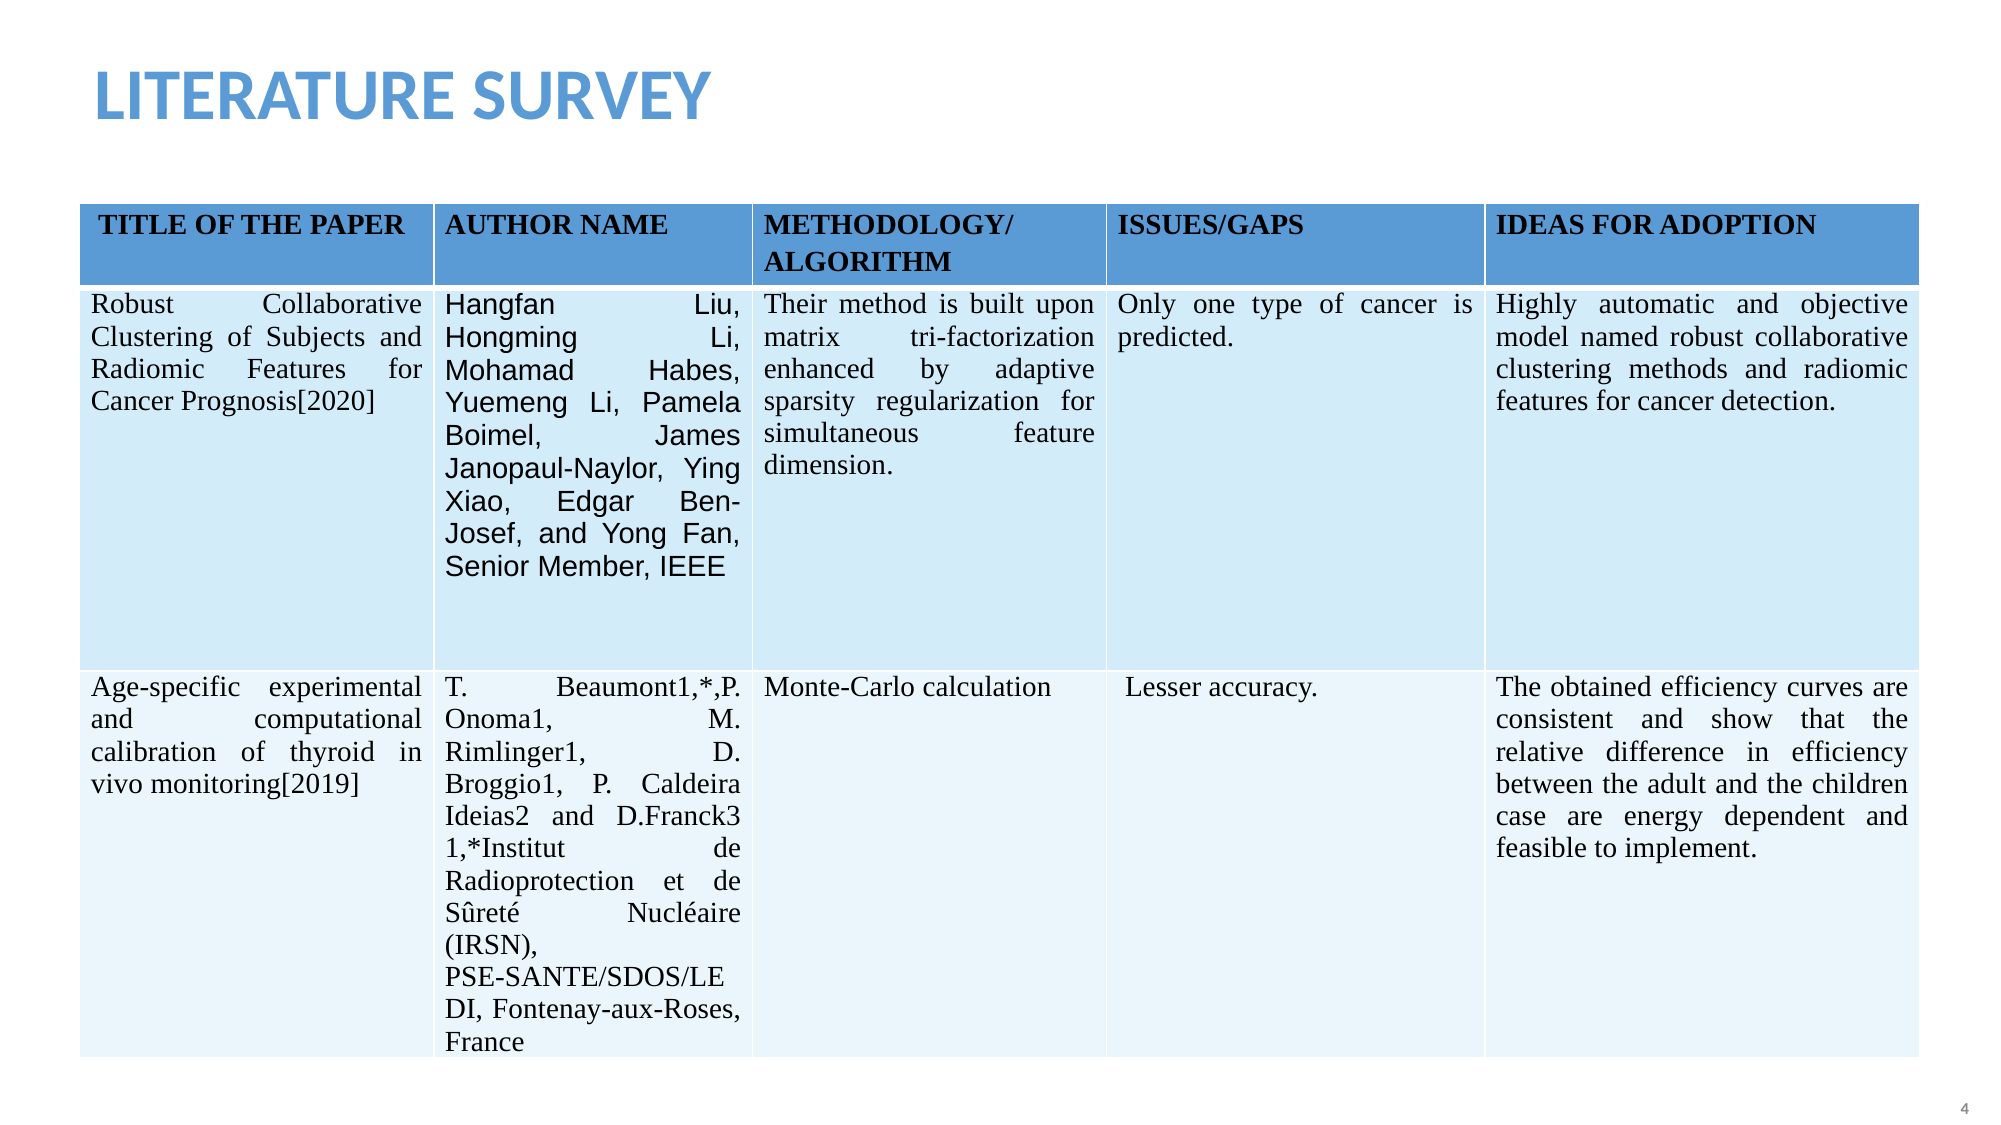

# LITERATURE SURVEY
| TITLE OF THE PAPER | AUTHOR NAME | METHODOLOGY/ ALGORITHM | ISSUES/GAPS | IDEAS FOR ADOPTION |
| --- | --- | --- | --- | --- |
| Robust Collaborative Clustering of Subjects and Radiomic Features for Cancer Prognosis[2020] | Hangfan Liu, Hongming Li, Mohamad Habes, Yuemeng Li, Pamela Boimel, James Janopaul-Naylor, Ying Xiao, Edgar Ben-Josef, and Yong Fan, Senior Member, IEEE | Their method is built upon matrix tri-factorization enhanced by adaptive sparsity regularization for simultaneous feature dimension. | Only one type of cancer is predicted. | Highly automatic and objective model named robust collaborative clustering methods and radiomic features for cancer detection. |
| Age-specific experimental and computational calibration of thyroid in vivo monitoring[2019] | T. Beaumont1,\*,P. Onoma1, M. Rimlinger1, D. Broggio1, P. Caldeira Ideias2 and D.Franck3 1,\*Institut de Radioprotection et de Sûreté Nucléaire (IRSN), PSE-SANTE/SDOS/LEDI, Fontenay-aux-Roses, France | Monte-Carlo calculation | Lesser accuracy. | The obtained efficiency curves are consistent and show that the relative difference in efficiency between the adult and the children case are energy dependent and feasible to implement. |